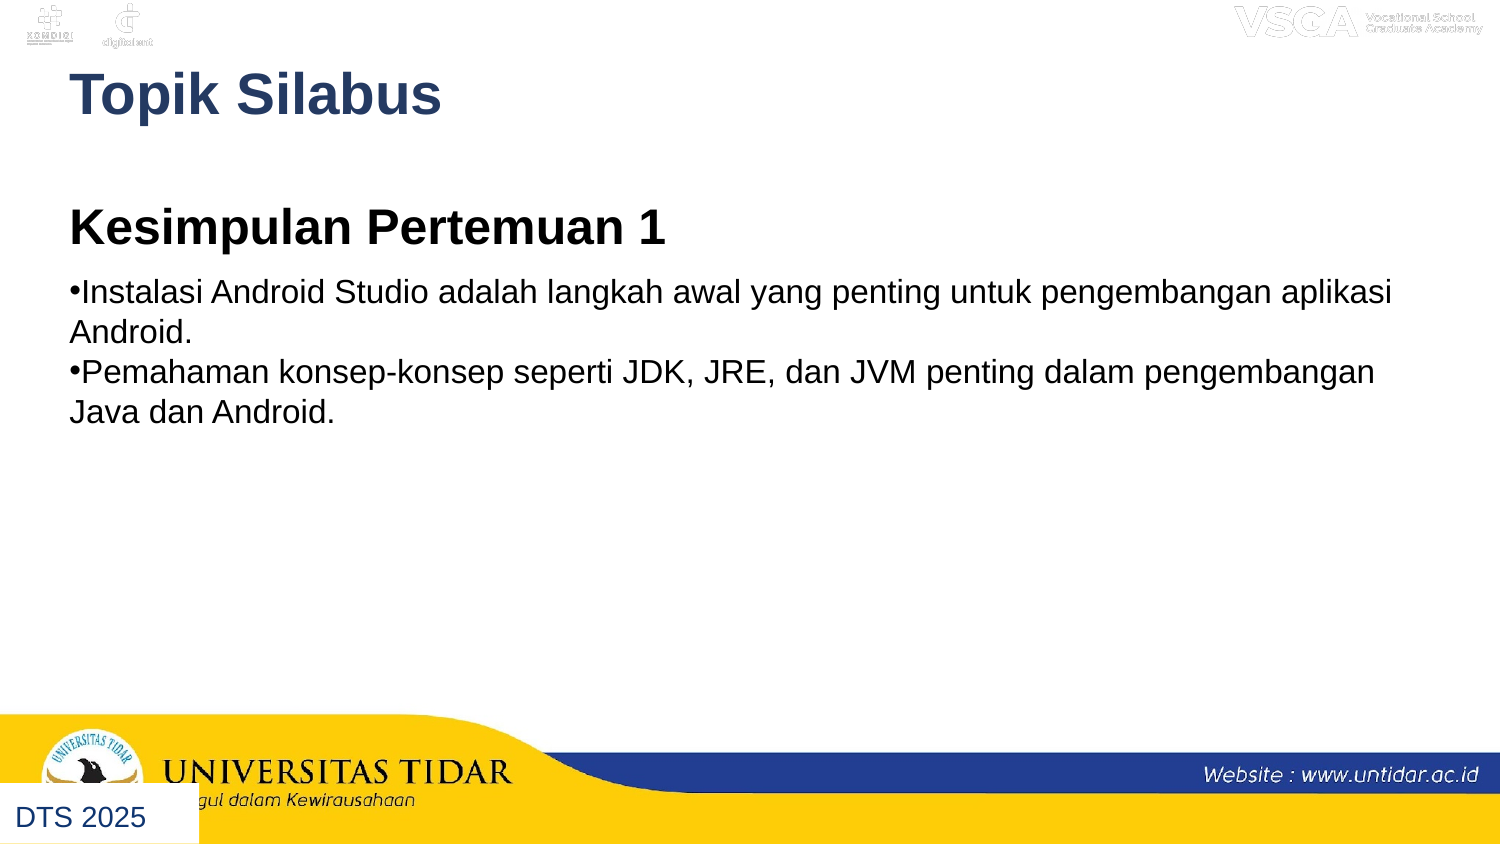

Topik Silabus
Kesimpulan Pertemuan 1
Instalasi Android Studio adalah langkah awal yang penting untuk pengembangan aplikasi Android.
Pemahaman konsep-konsep seperti JDK, JRE, dan JVM penting dalam pengembangan Java dan Android.

DTS 2025